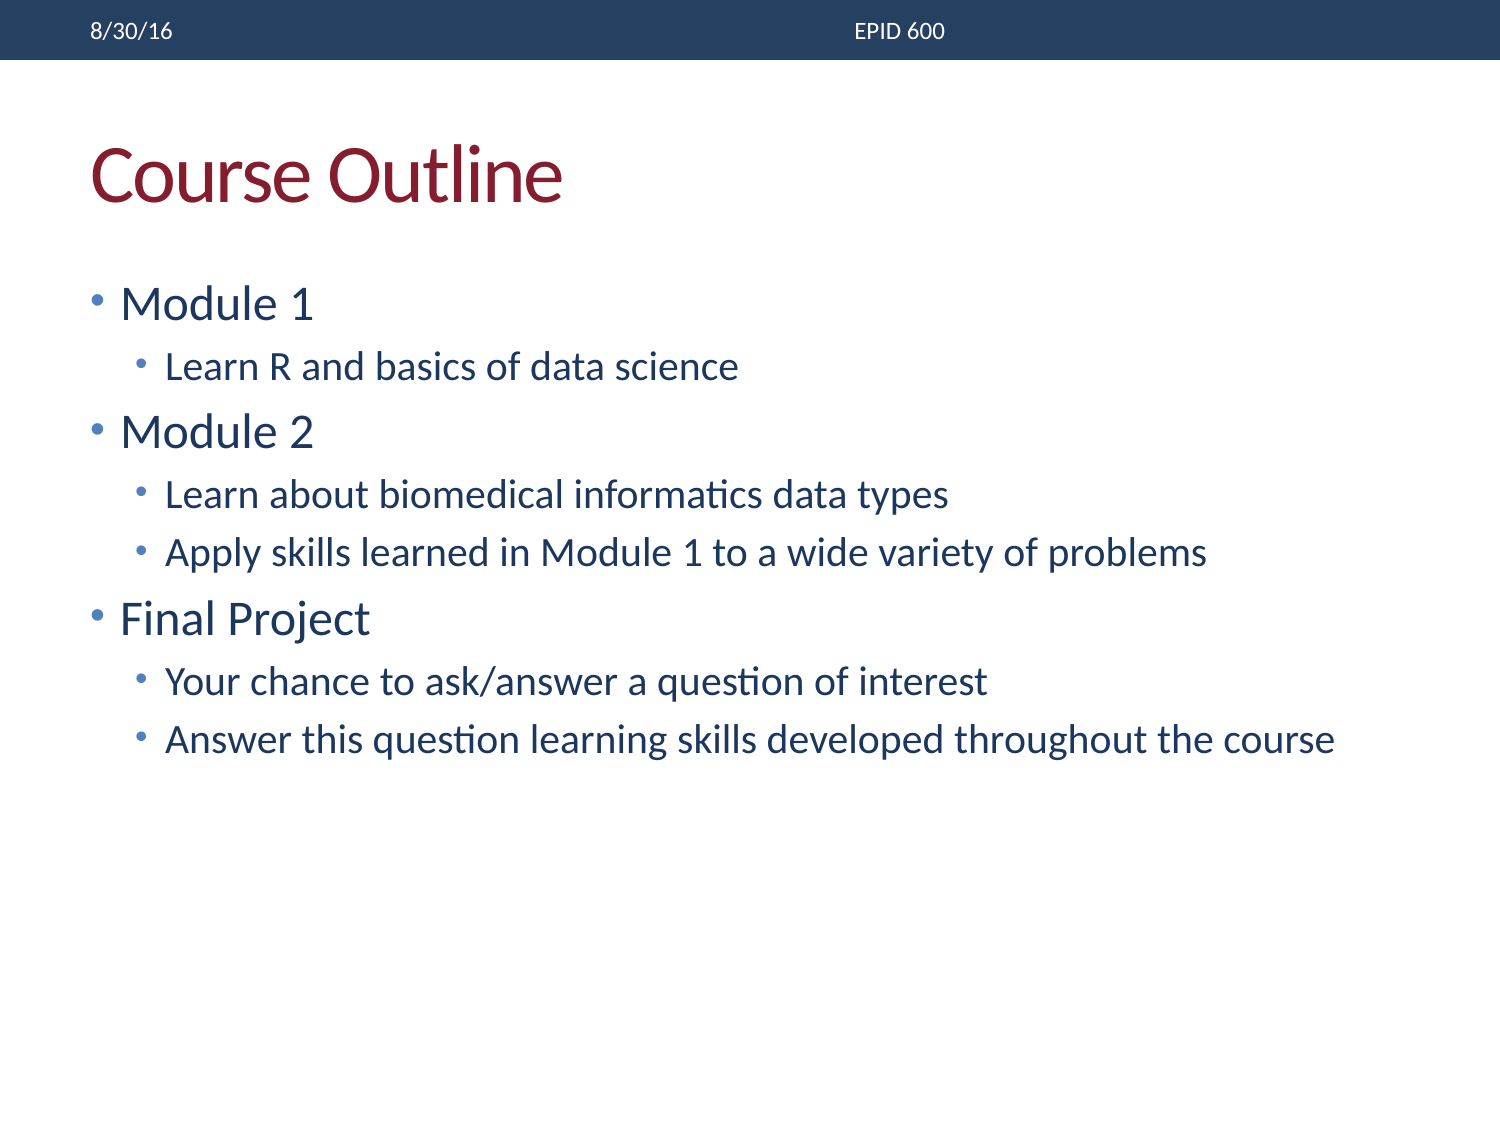

8/30/16
EPID 600
# Course Outline
Module 1
Learn R and basics of data science
Module 2
Learn about biomedical informatics data types
Apply skills learned in Module 1 to a wide variety of problems
Final Project
Your chance to ask/answer a question of interest
Answer this question learning skills developed throughout the course